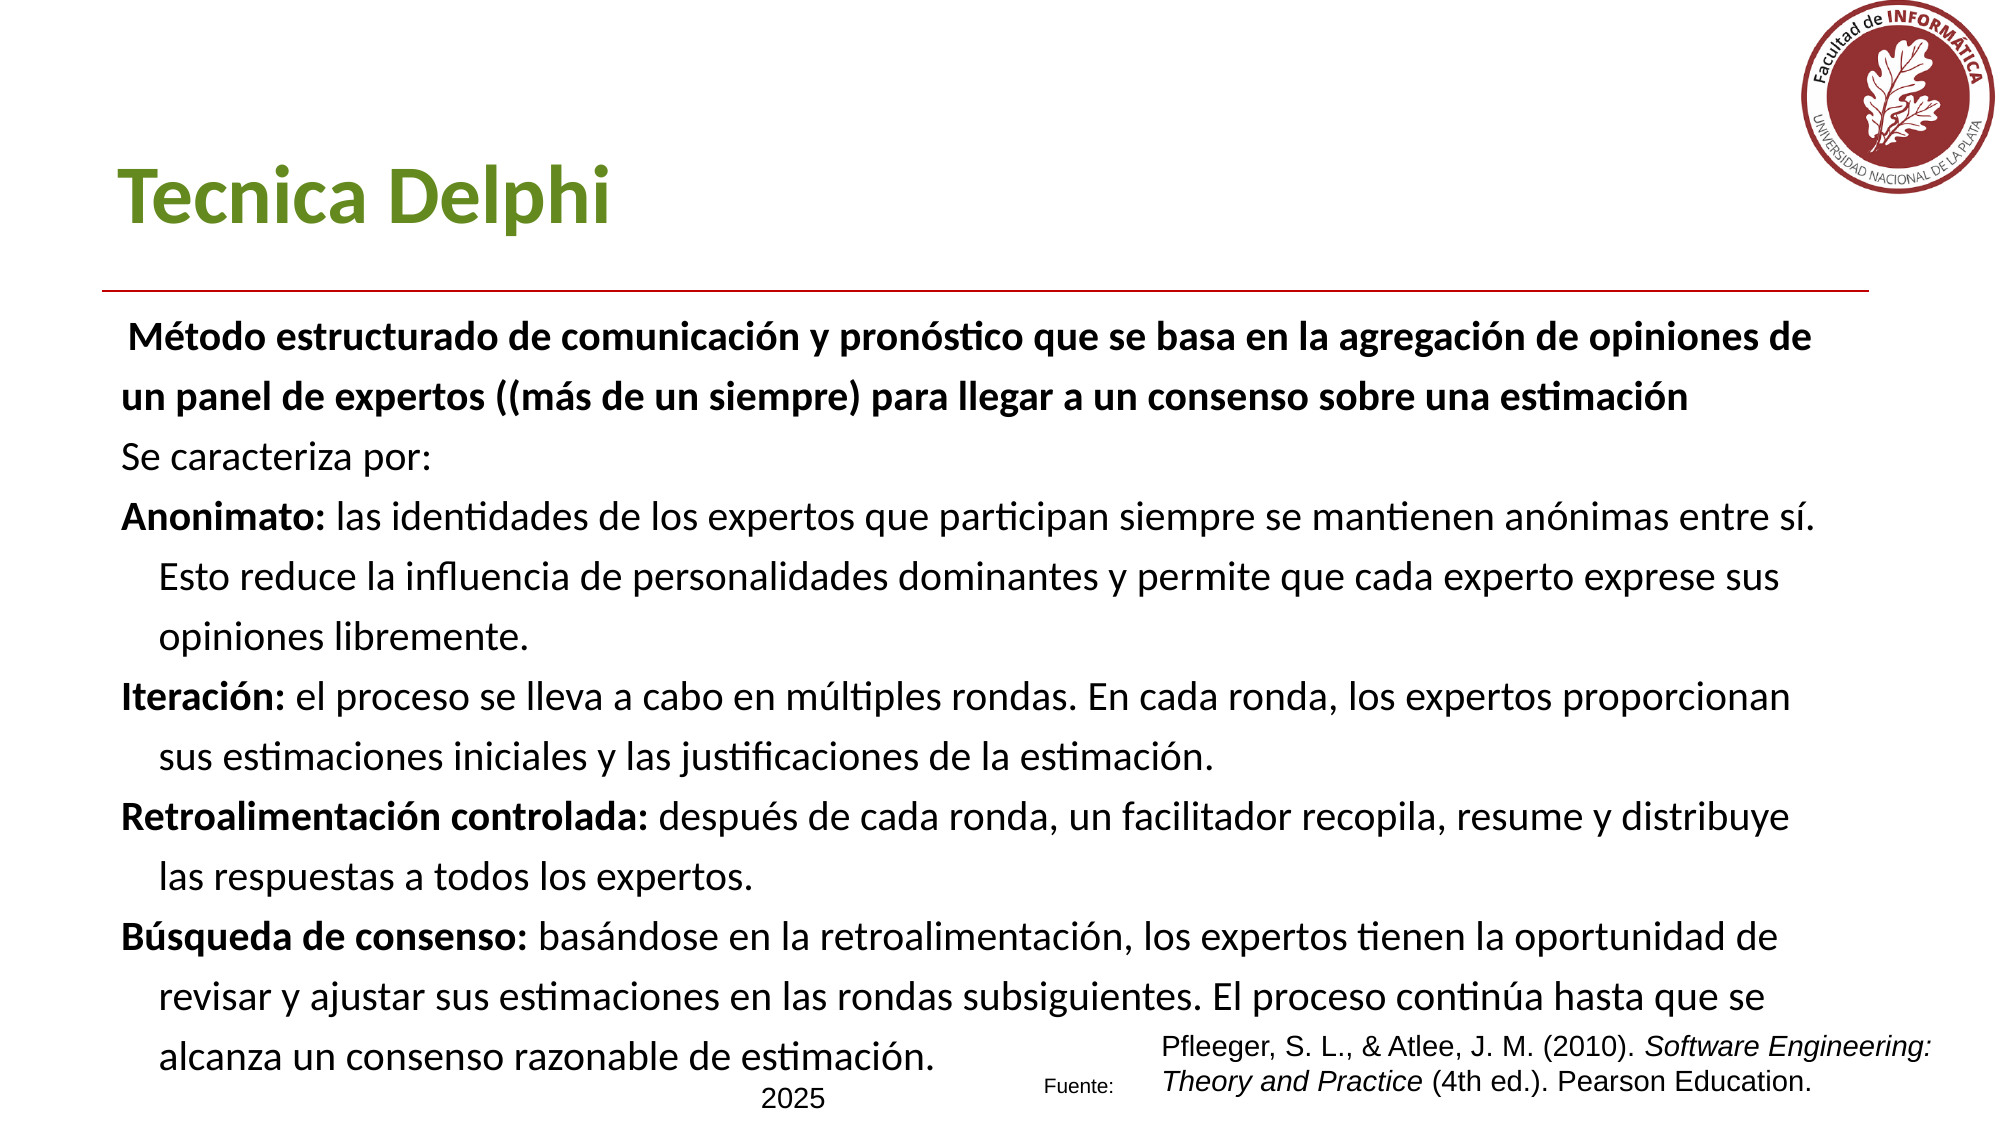

# Tecnica Delphi
Método estructurado de comunicación y pronóstico que se basa en la agregación de opiniones de un panel de expertos ((más de un siempre) para llegar a un consenso sobre una estimación
Se caracteriza por:
Anonimato: las identidades de los expertos que participan siempre se mantienen anónimas entre sí. Esto reduce la influencia de personalidades dominantes y permite que cada experto exprese sus opiniones libremente.
Iteración: el proceso se lleva a cabo en múltiples rondas. En cada ronda, los expertos proporcionan sus estimaciones iniciales y las justificaciones de la estimación.
Retroalimentación controlada: después de cada ronda, un facilitador recopila, resume y distribuye las respuestas a todos los expertos.
Búsqueda de consenso: basándose en la retroalimentación, los expertos tienen la oportunidad de revisar y ajustar sus estimaciones en las rondas subsiguientes. El proceso continúa hasta que se alcanza un consenso razonable de estimación.
Pfleeger, S. L., & Atlee, J. M. (2010). Software Engineering: Theory and Practice (4th ed.). Pearson Education.